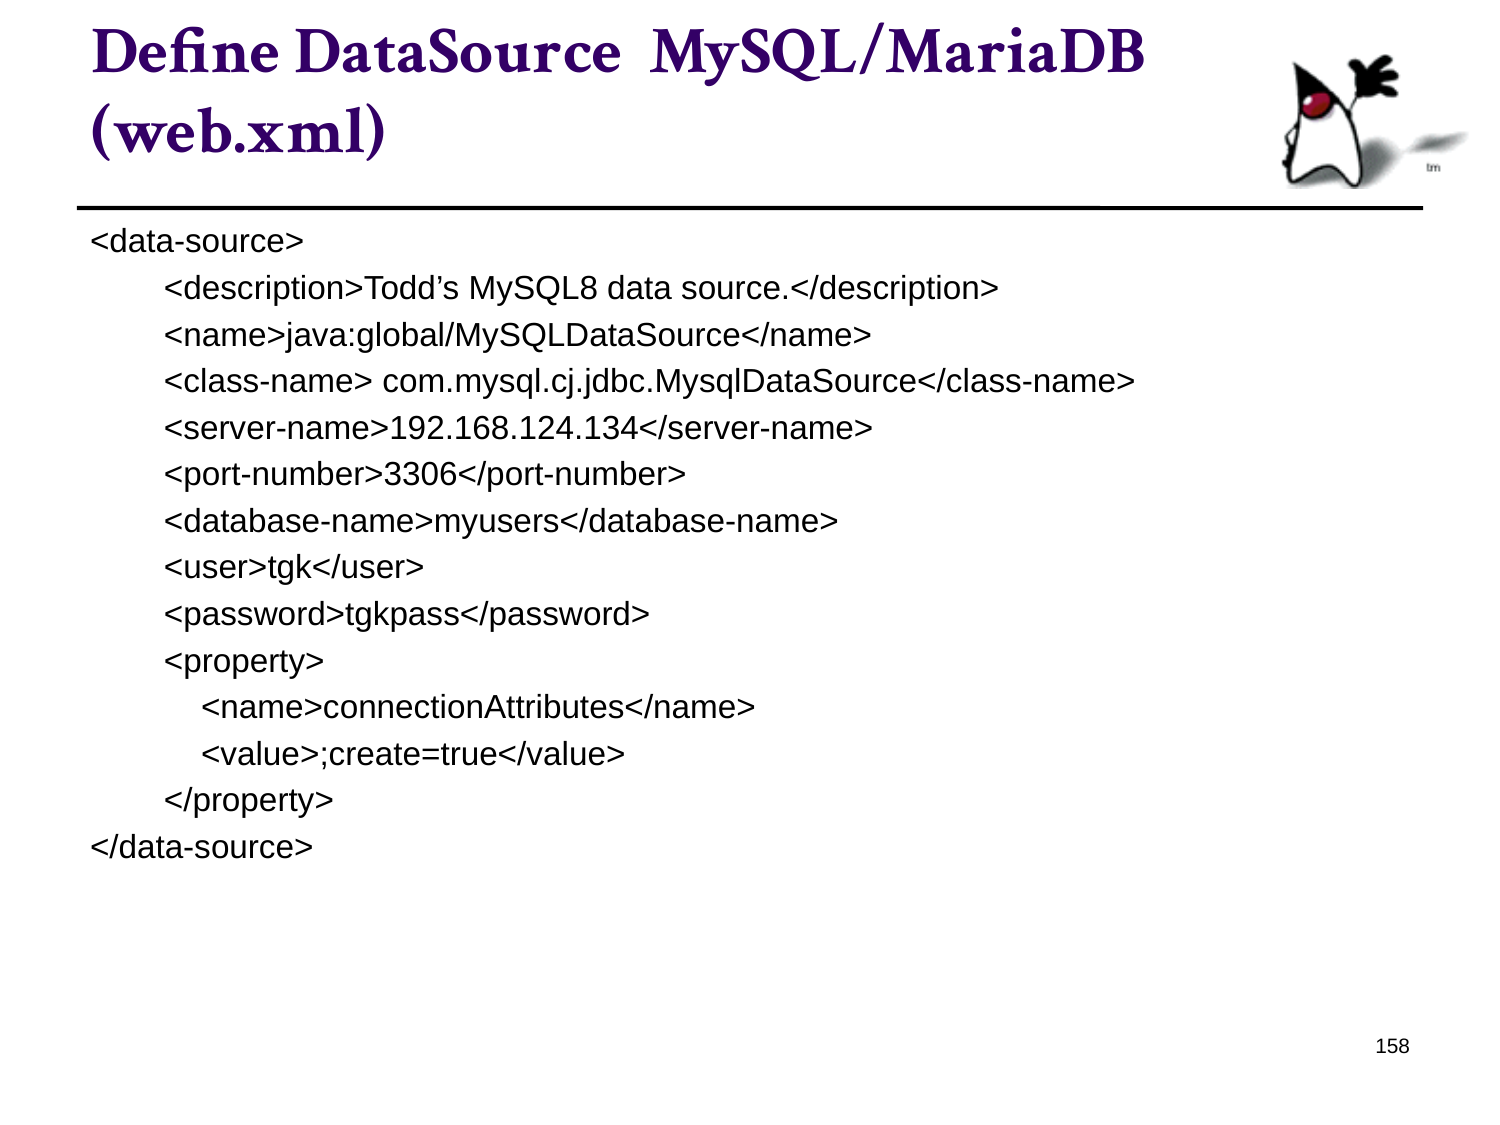

# Define DataSource  MySQL/MariaDB (web.xml)
<data-source>
        <description>Todd’s MySQL8 data source.</description>
        <name>java:global/MySQLDataSource</name>
        <class-name> com.mysql.cj.jdbc.MysqlDataSource</class-name>
        <server-name>192.168.124.134</server-name>
        <port-number>3306</port-number>
        <database-name>myusers</database-name>
        <user>tgk</user>
        <password>tgkpass</password>
        <property>
            <name>connectionAttributes</name>
            <value>;create=true</value>
        </property>
</data-source>
158